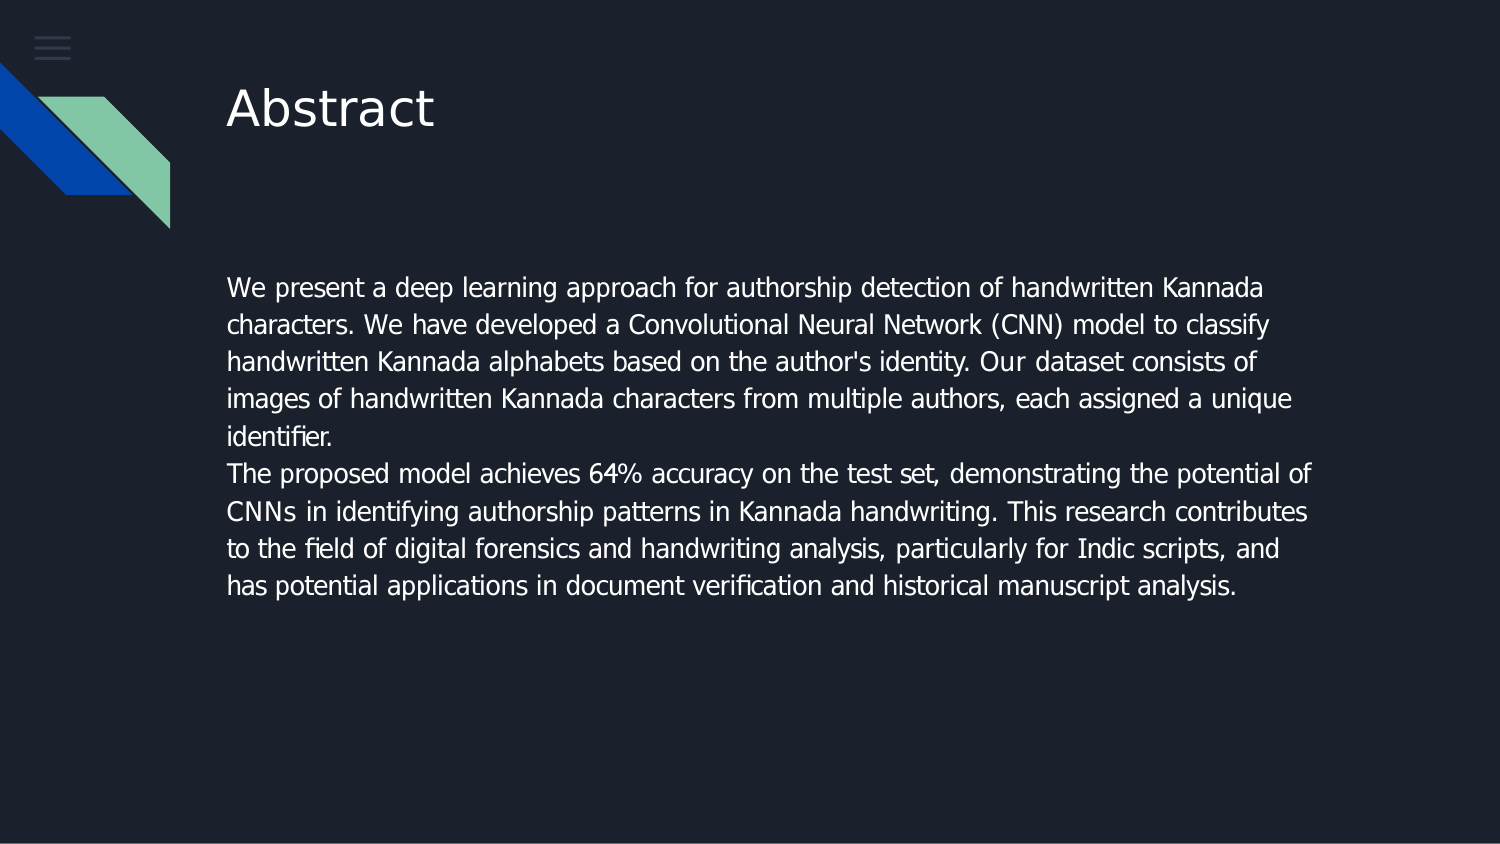

# Abstract
We present a deep learning approach for authorship detection of handwritten Kannada characters. We have developed a Convolutional Neural Network (CNN) model to classify handwritten Kannada alphabets based on the author's identity. Our dataset consists of images of handwritten Kannada characters from multiple authors, each assigned a unique identifier.
The proposed model achieves 64% accuracy on the test set, demonstrating the potential of CNNs in identifying authorship patterns in Kannada handwriting. This research contributes to the field of digital forensics and handwriting analysis, particularly for Indic scripts, and has potential applications in document verification and historical manuscript analysis.